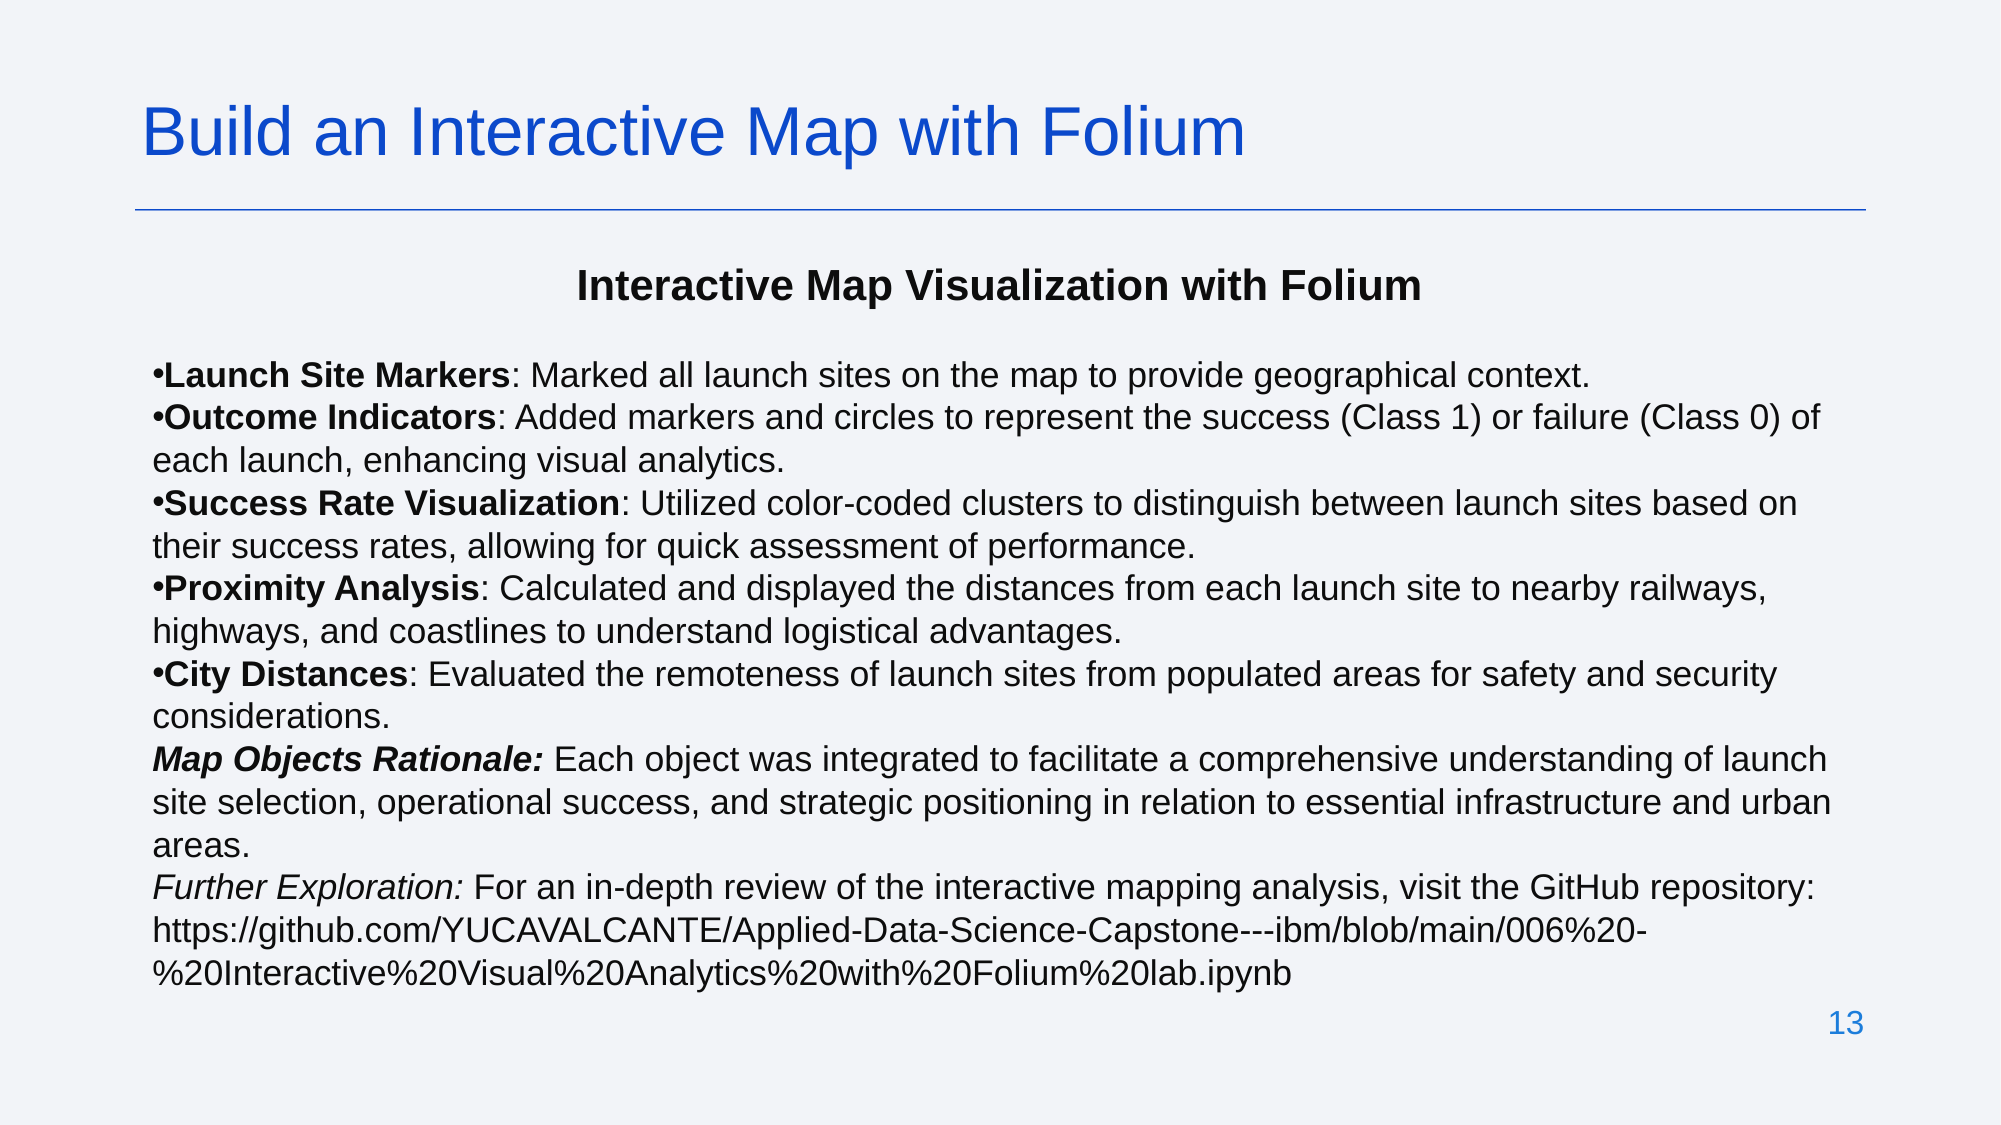

Build an Interactive Map with Folium
Interactive Map Visualization with Folium

Launch Site Markers: Marked all launch sites on the map to provide geographical context.
Outcome Indicators: Added markers and circles to represent the success (Class 1) or failure (Class 0) of each launch, enhancing visual analytics.
Success Rate Visualization: Utilized color-coded clusters to distinguish between launch sites based on their success rates, allowing for quick assessment of performance.
Proximity Analysis: Calculated and displayed the distances from each launch site to nearby railways, highways, and coastlines to understand logistical advantages.
City Distances: Evaluated the remoteness of launch sites from populated areas for safety and security considerations.
Map Objects Rationale: Each object was integrated to facilitate a comprehensive understanding of launch site selection, operational success, and strategic positioning in relation to essential infrastructure and urban areas.
Further Exploration: For an in-depth review of the interactive mapping analysis, visit the GitHub repository: https://github.com/YUCAVALCANTE/Applied-Data-Science-Capstone---ibm/blob/main/006%20-%20Interactive%20Visual%20Analytics%20with%20Folium%20lab.ipynb

13